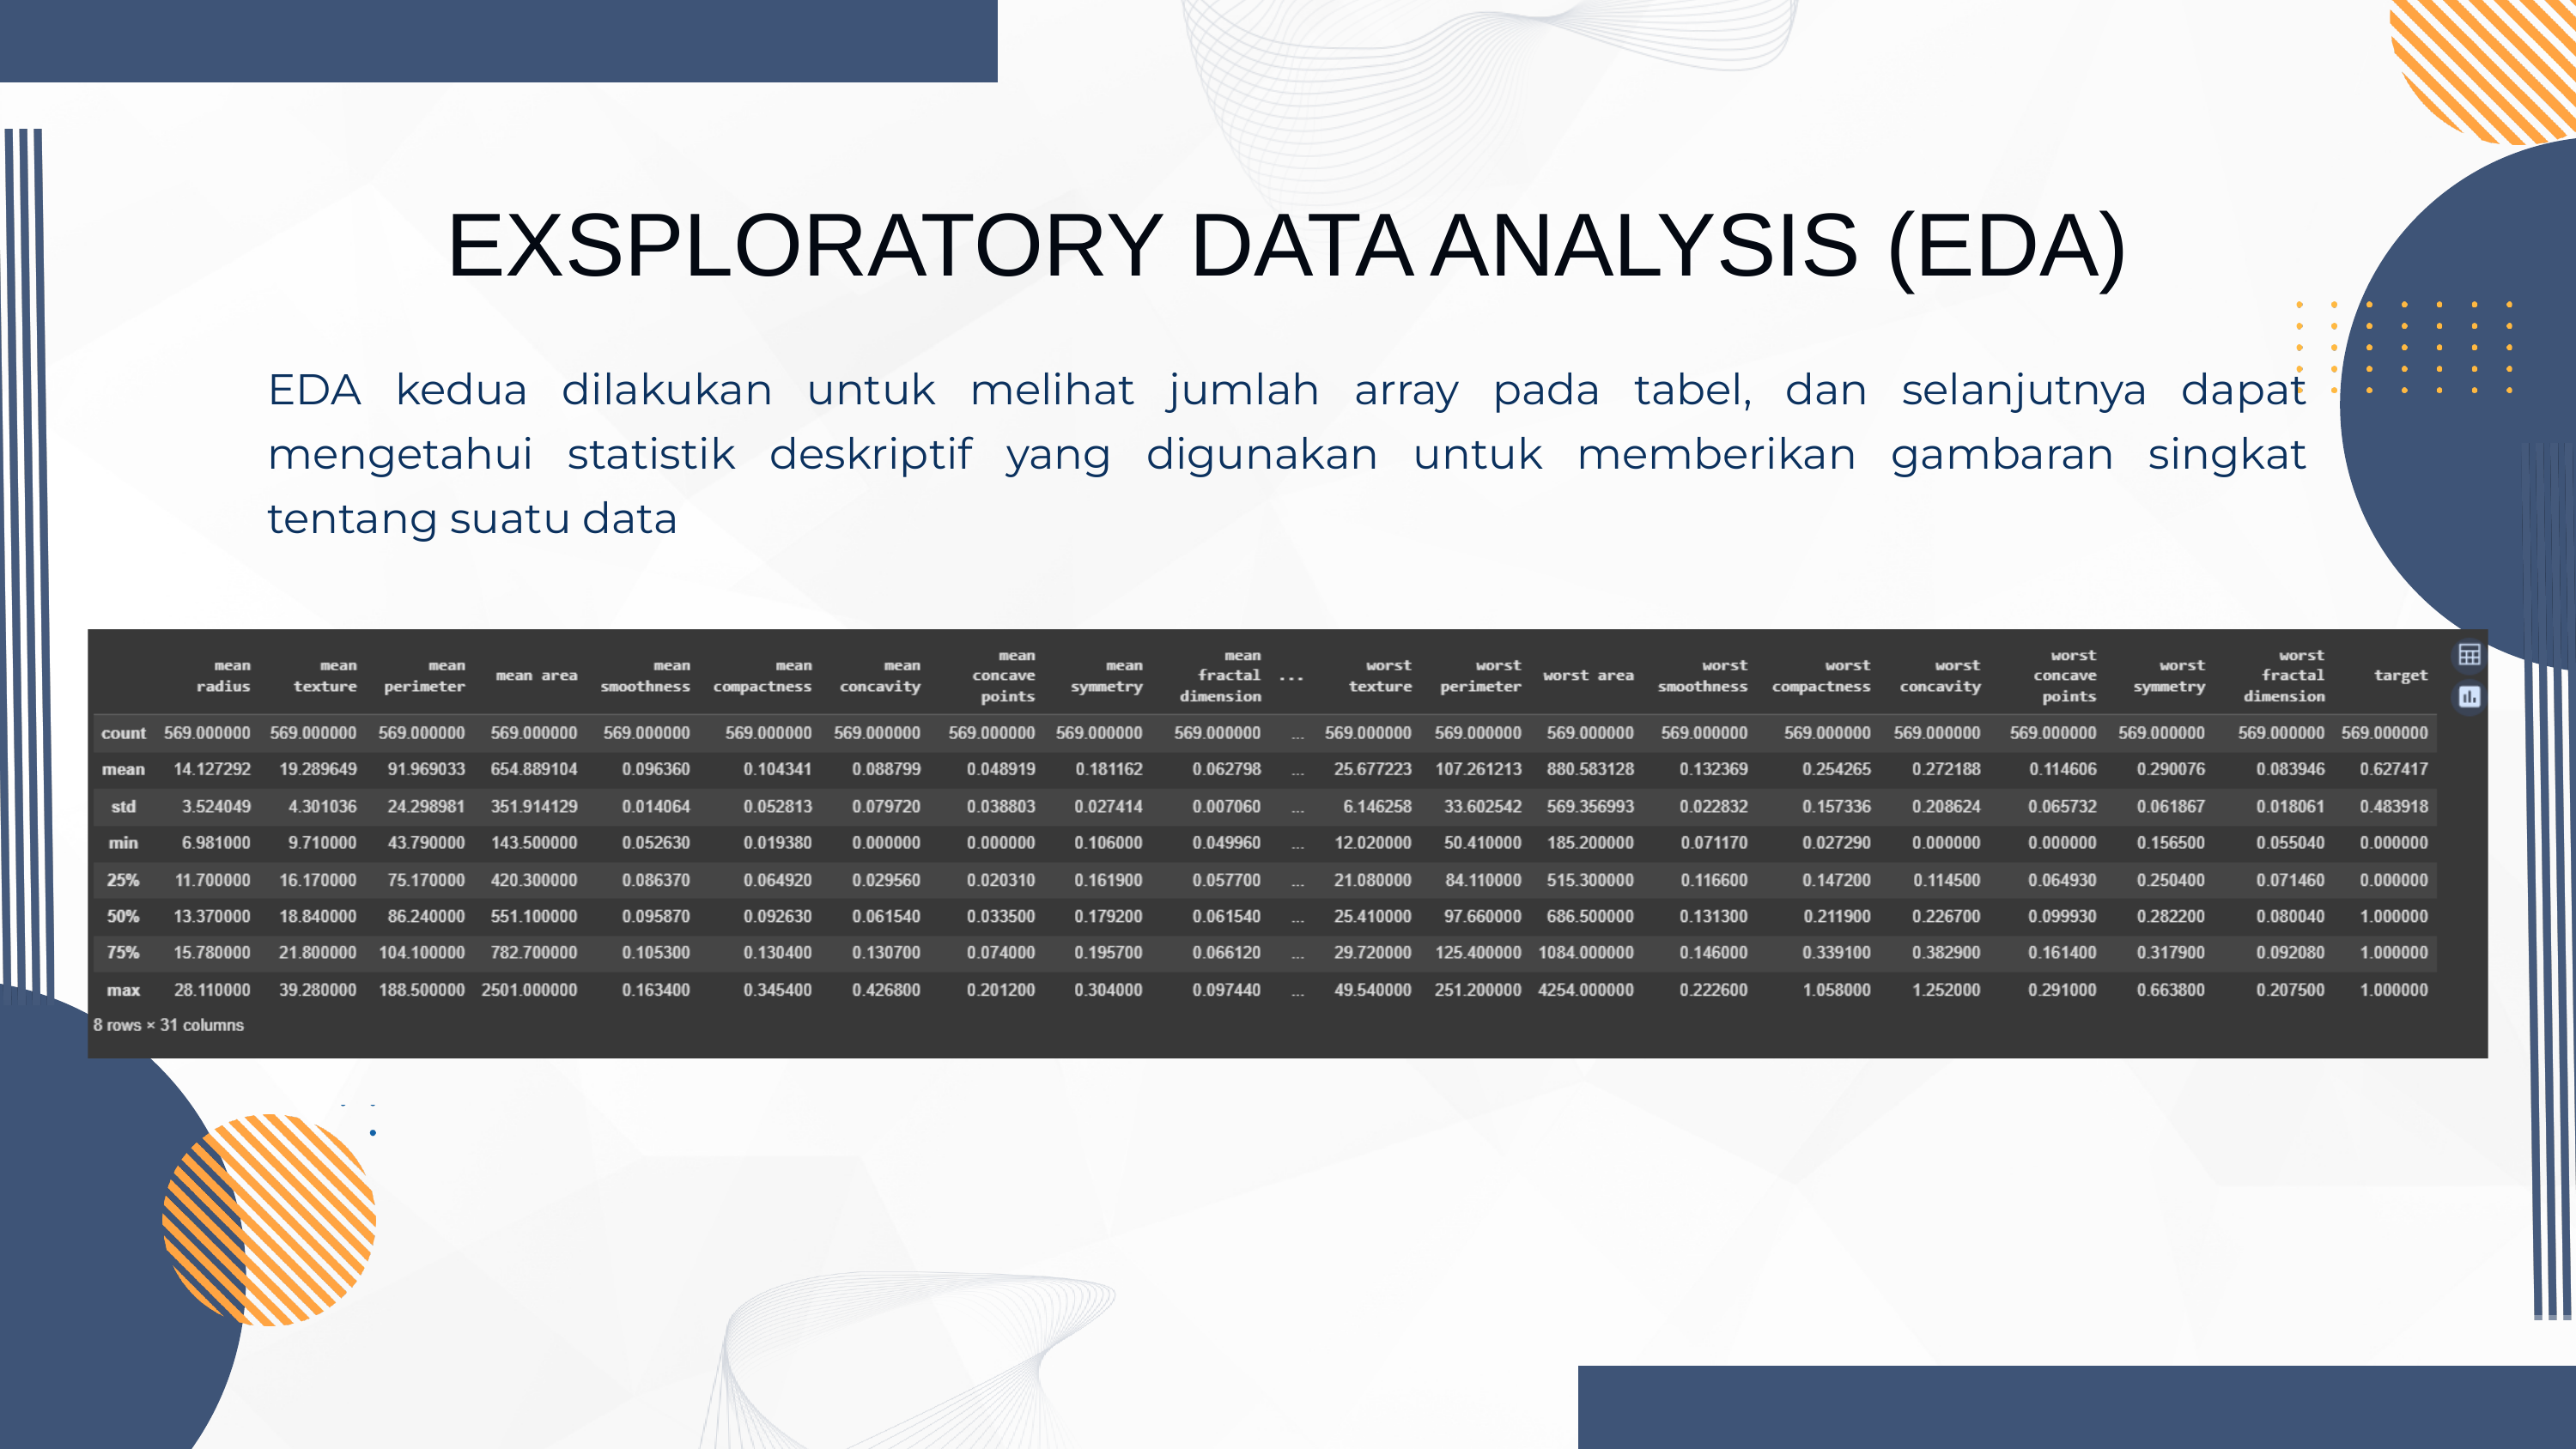

EXSPLORATORY DATA ANALYSIS (EDA)

EDA kedua dilakukan untuk melihat jumlah array pada tabel, dan selanjutnya dapat mengetahui statistik deskriptif yang digunakan untuk memberikan gambaran singkat tentang suatu data